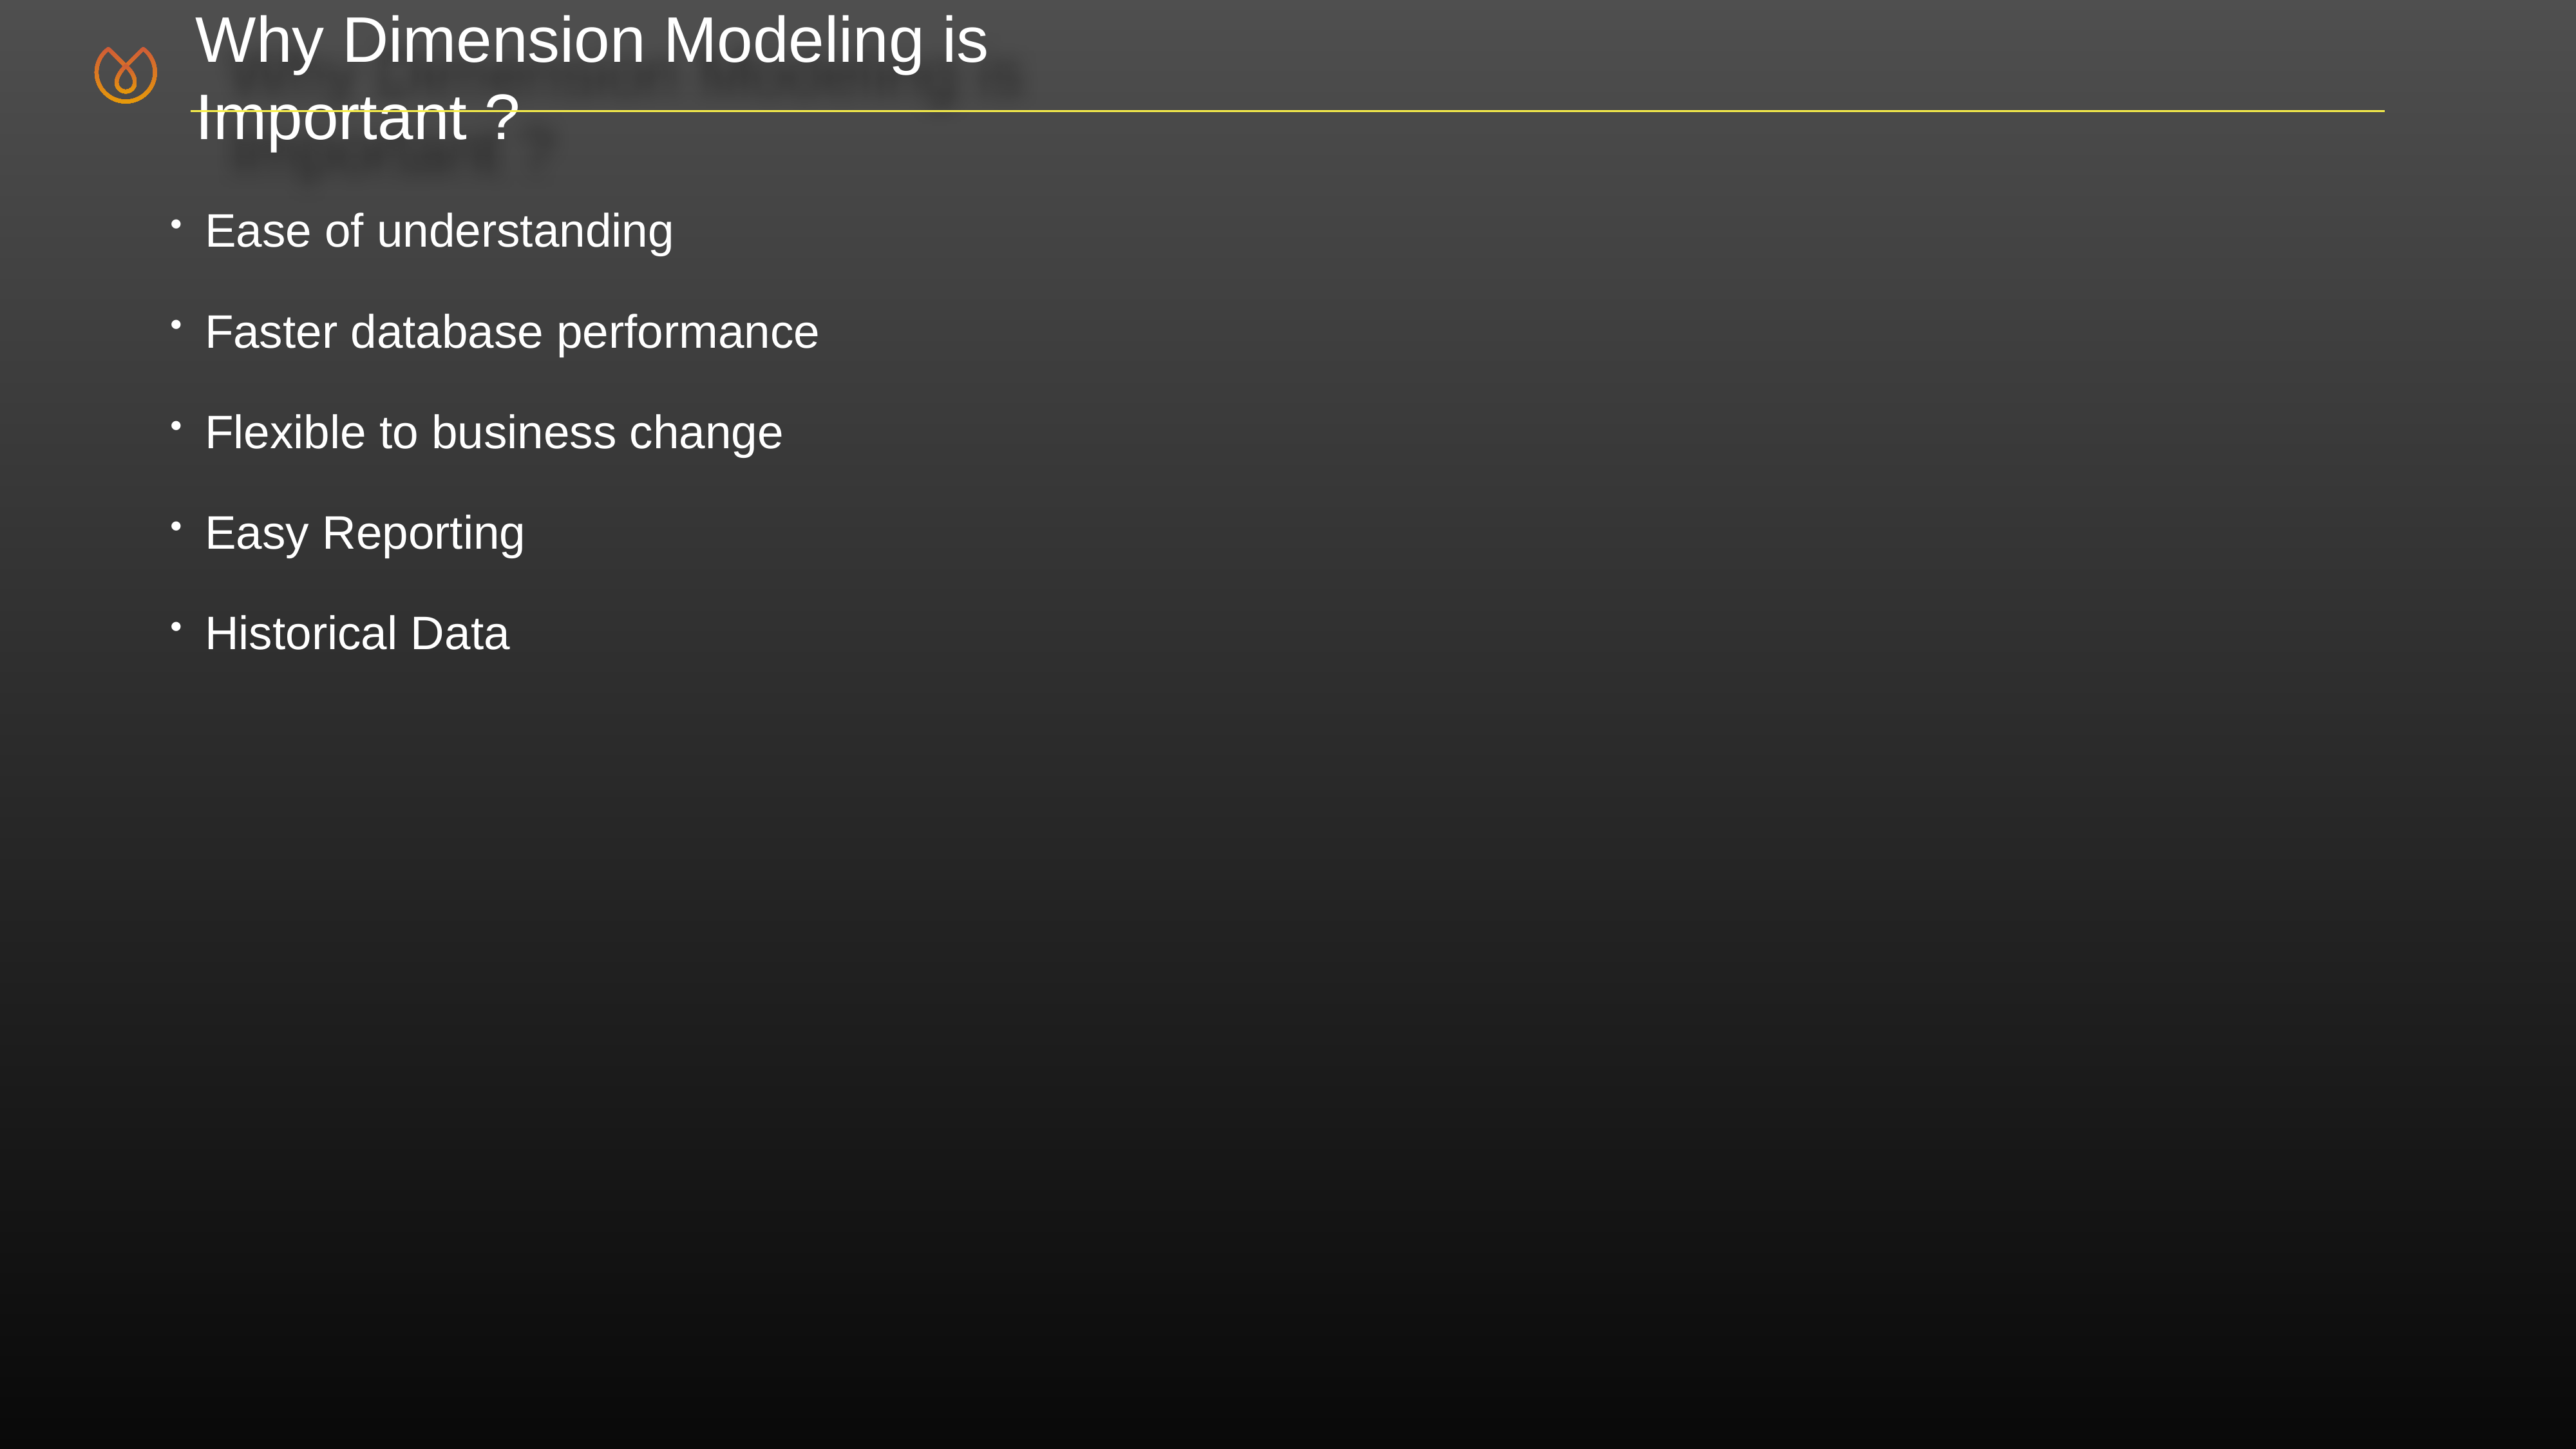

Why Dimension Modeling is Important ?

Ease of understanding
Faster database performance
Flexible to business change
Easy Reporting
Historical Data